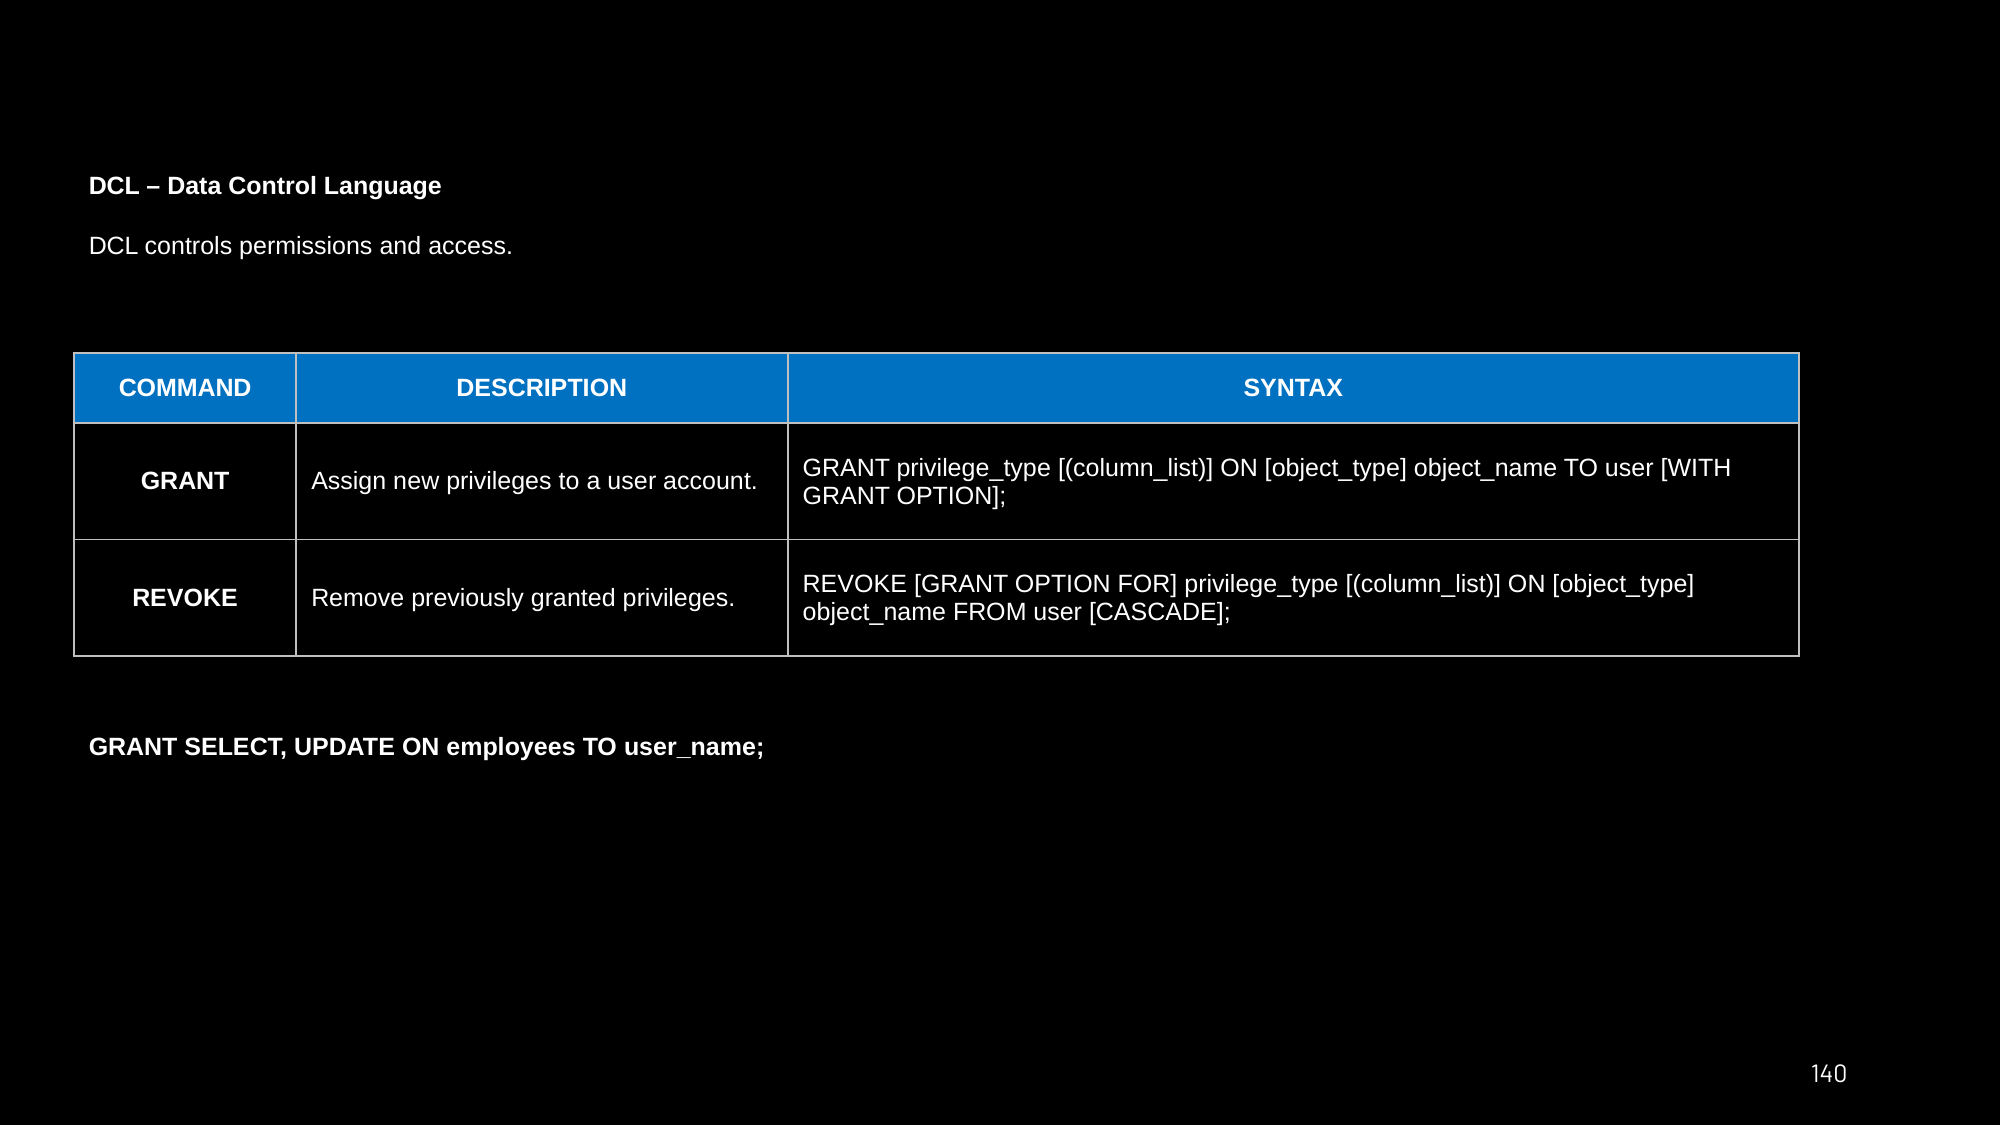

DCL – Data Control Language

DCL controls permissions and access.
| COMMAND | DESCRIPTION | SYNTAX |
| --- | --- | --- |
| GRANT | Assign new privileges to a user account. | GRANT privilege\_type [(column\_list)] ON [object\_type] object\_name TO user [WITH GRANT OPTION]; |
| REVOKE | Remove previously granted privileges. | REVOKE [GRANT OPTION FOR] privilege\_type [(column\_list)] ON [object\_type] object\_name FROM user [CASCADE]; |
GRANT SELECT, UPDATE ON employees TO user_name;
140